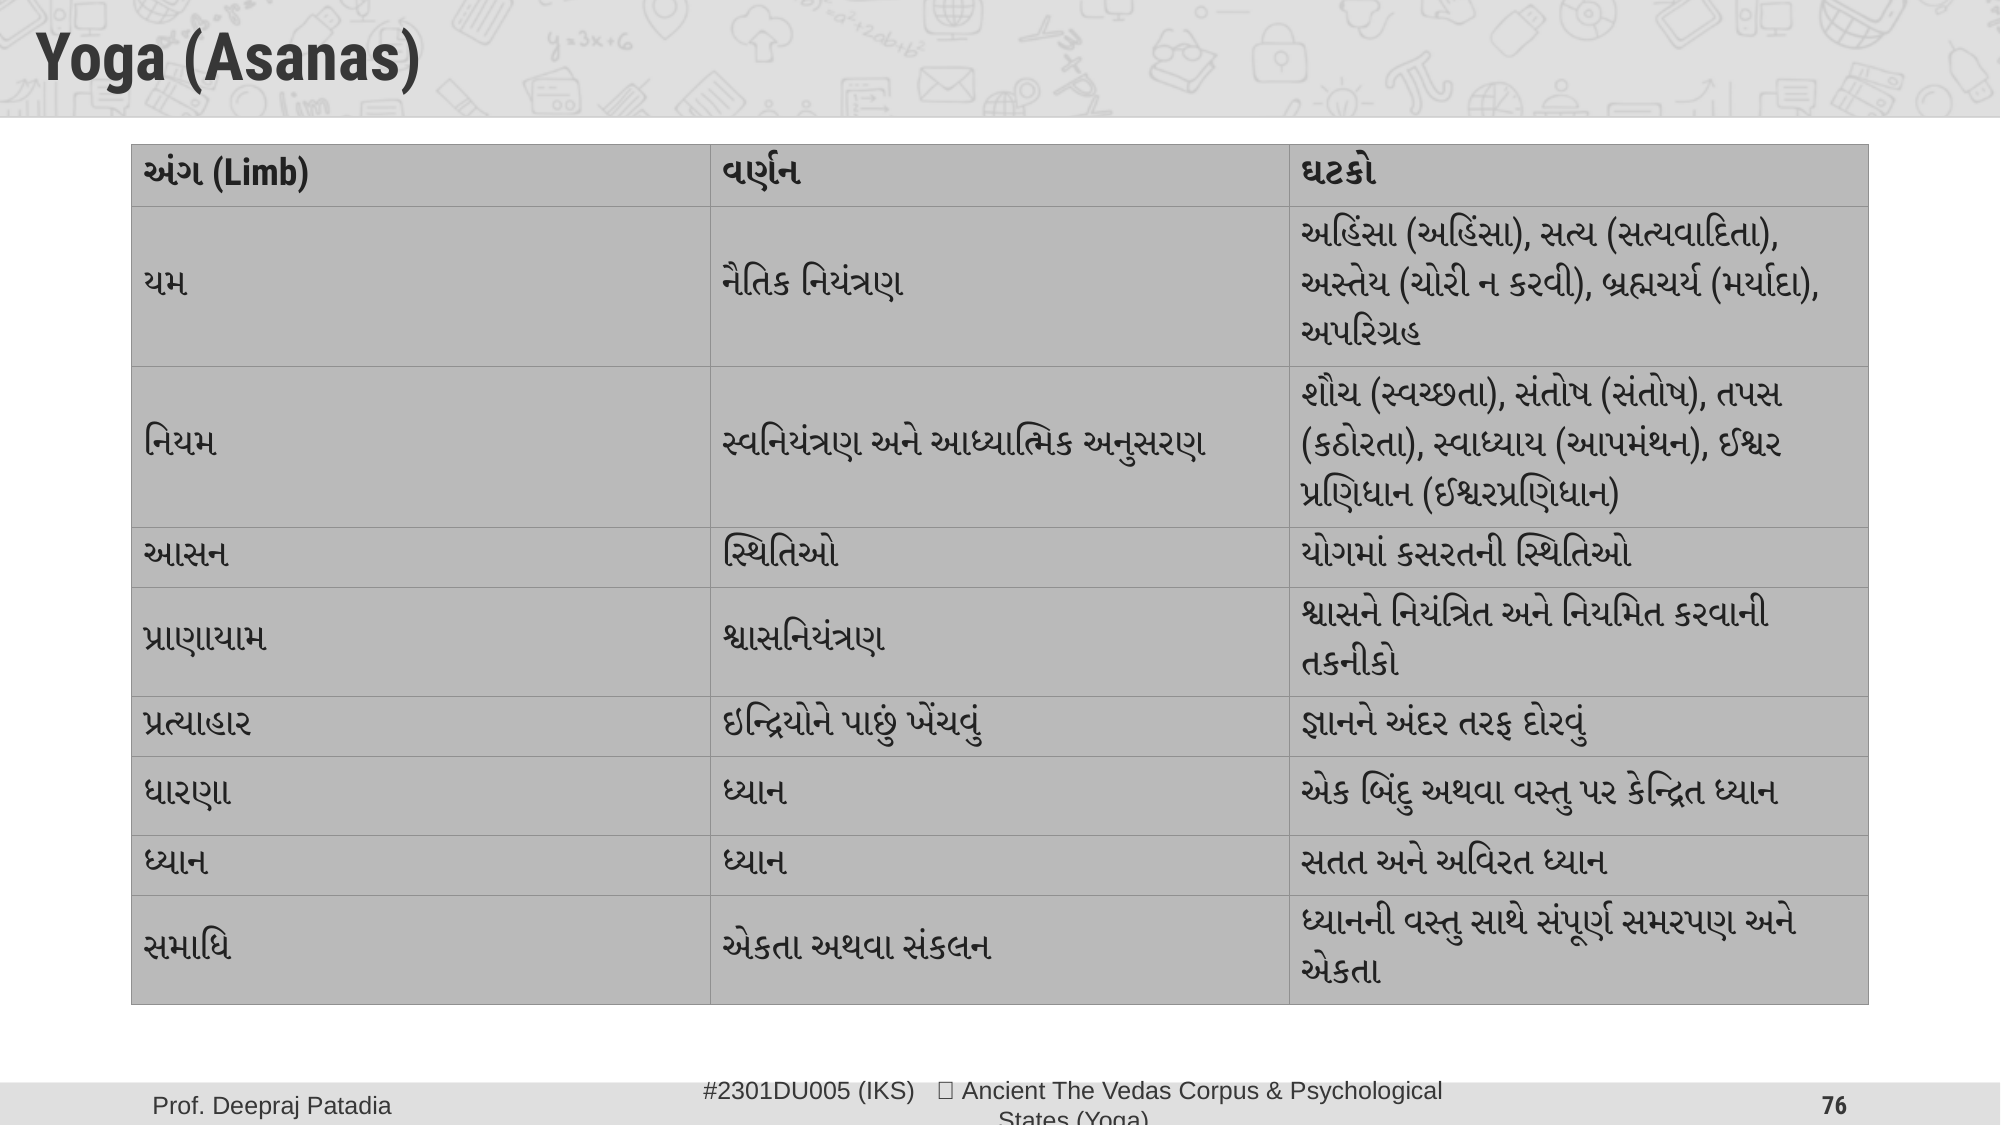

# Yoga (Asanas)
| અંગ (Limb) | વર્ણન | ઘટકો |
| --- | --- | --- |
| યમ | નૈતિક નિયંત્રણ | અહિંસા (અહિંસા), સત્ય (સત્યવાદિતા), અસ્તેય (ચોરી ન કરવી), બ્રહ્મચર્ય (મર્યાદા), અપરિગ્રહ |
| નિયમ | સ્વનિયંત્રણ અને આધ્યાત્મિક અનુસરણ | શૌચ (સ્વચ્છતા), સંતોષ (સંતોષ), તપસ (કઠોરતા), સ્વાધ્યાય (આપમંથન), ઈશ્વર પ્રણિધાન (ઈશ્વરપ્રણિધાન) |
| આસન | સ્થિતિઓ | યોગમાં કસરતની સ્થિતિઓ |
| પ્રાણાયામ | શ્વાસનિયંત્રણ | શ્વાસને નિયંત્રિત અને નિયમિત કરવાની તકનીકો |
| પ્રત્યાહાર | ઇન્દ્રિયોને પાછું ખેંચવું | જ્ઞાનને અંદર તરફ દોરવું |
| ધારણા | ધ્યાન | એક બિંદુ અથવા વસ્તુ પર કેન્દ્રિત ધ્યાન |
| ધ્યાન | ધ્યાન | સતત અને અવિરત ધ્યાન |
| સમાધિ | એકતા અથવા સંકલન | ધ્યાનની વસ્તુ સાથે સંપૂર્ણ સમરપણ અને એકતા |